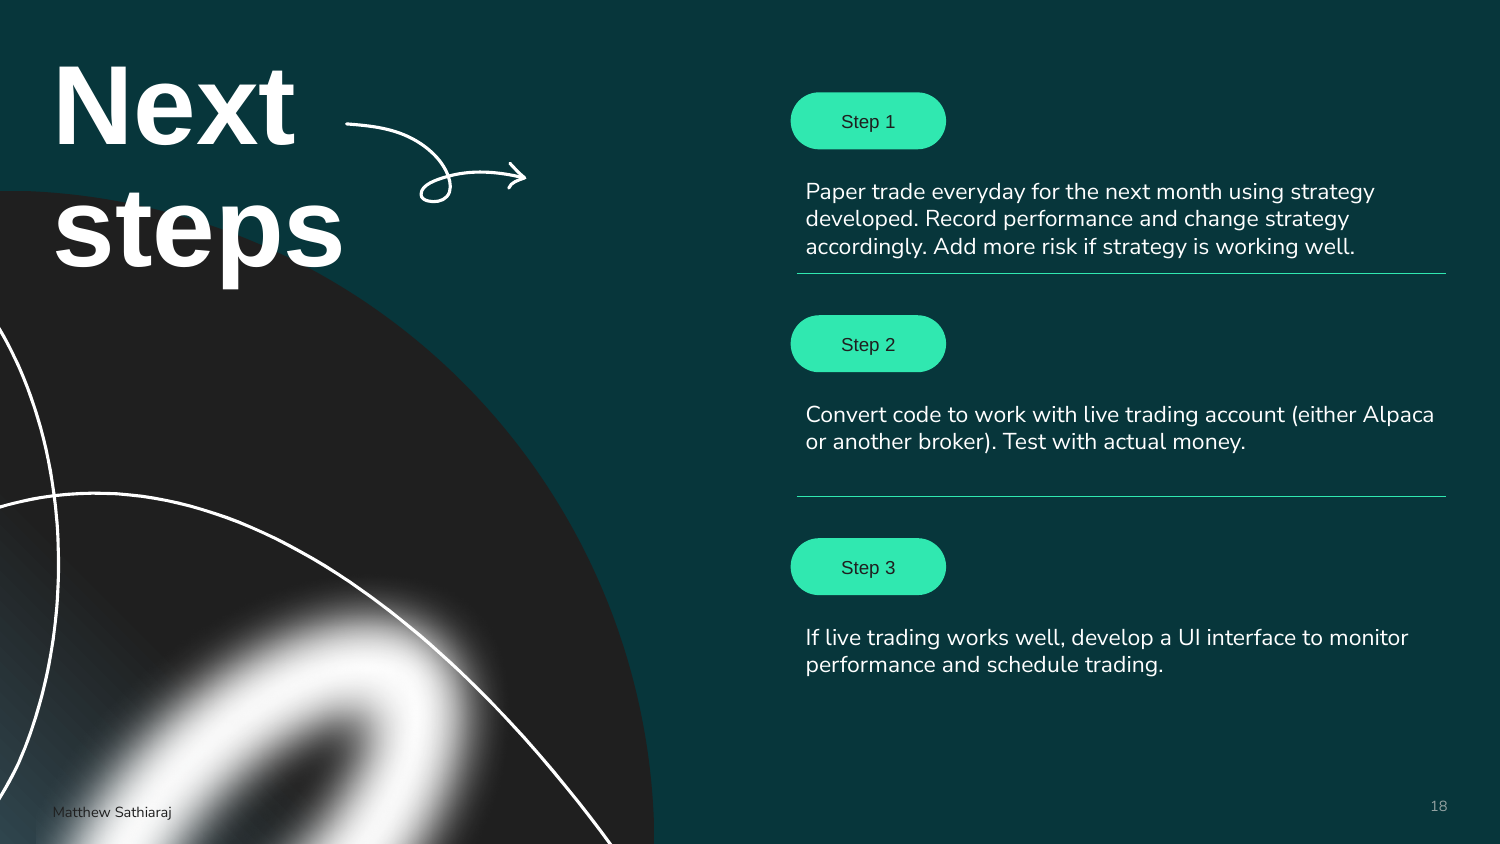

# Next steps
Step 1

Paper trade everyday for the next month using strategy developed. Record performance and change strategy accordingly. Add more risk if strategy is working well.
Step 2
Convert code to work with live trading account (either Alpaca or another broker). Test with actual money.
Step 3
If live trading works well, develop a UI interface to monitor performance and schedule trading.
Matthew Sathiaraj